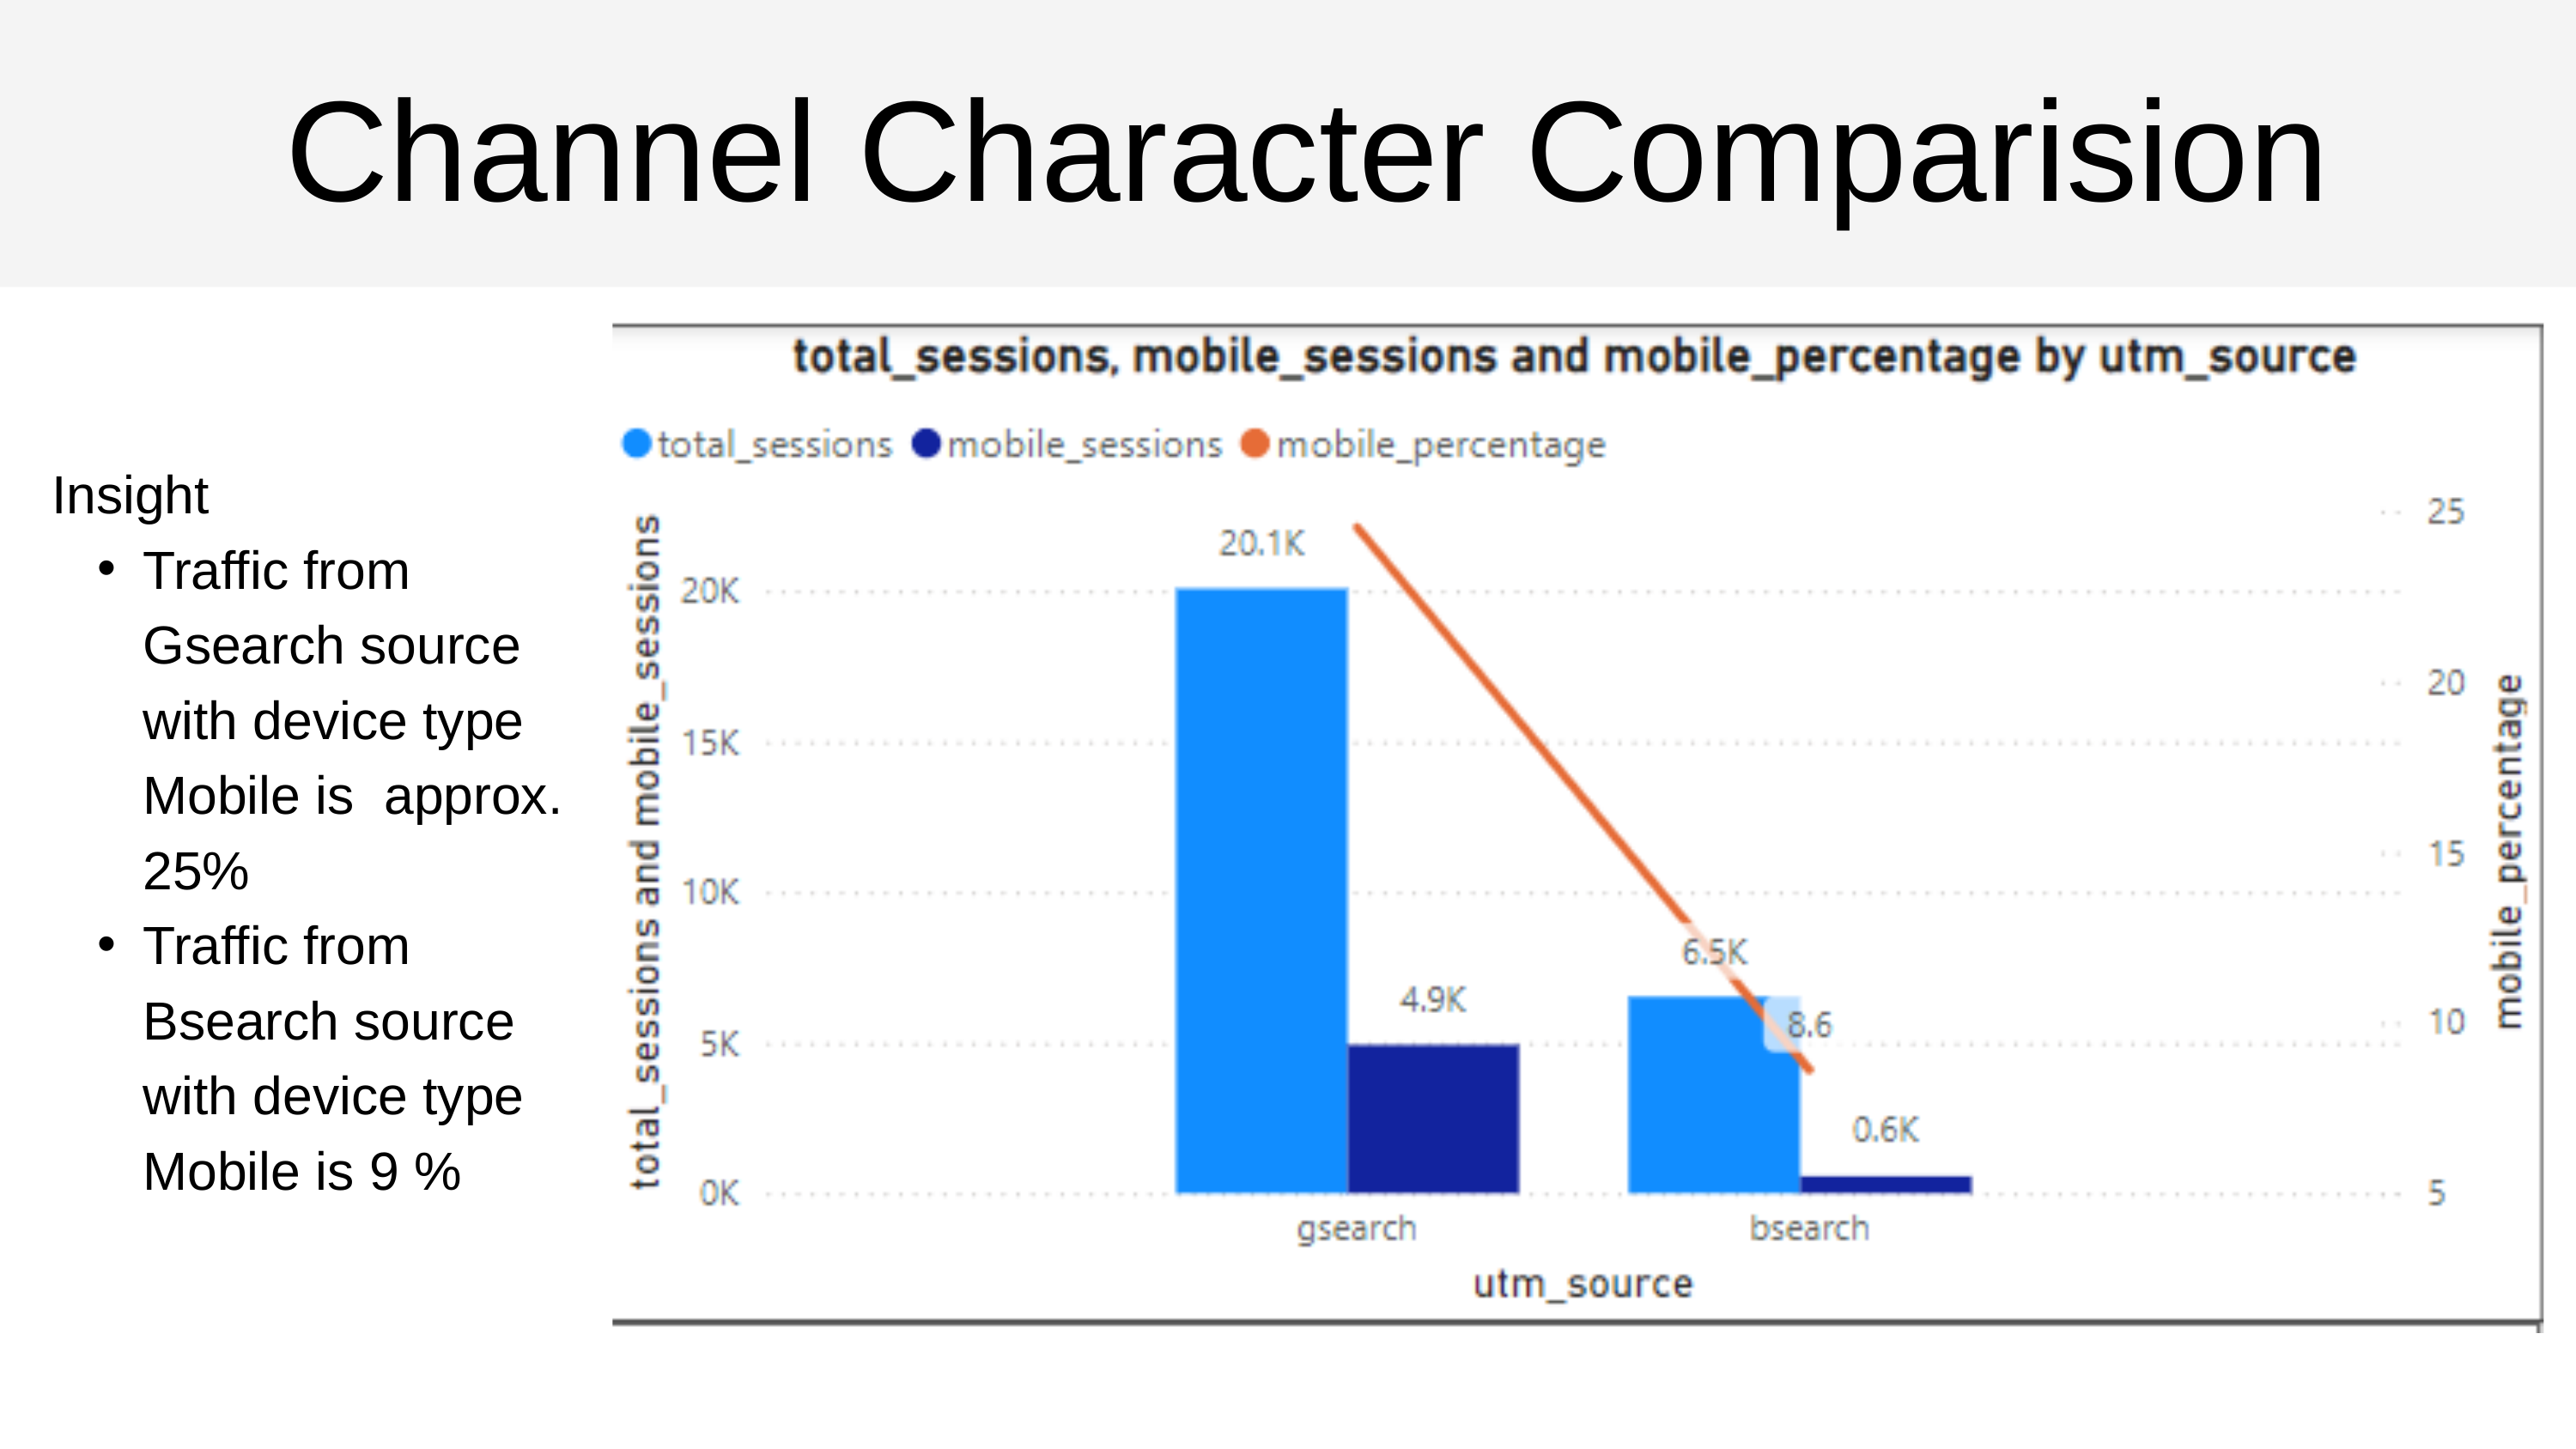

14
 Channel Character Comparision

Insight
Traffic from Gsearch source with device type Mobile is  approx. 25%
Traffic from Bsearch source with device type Mobile is 9 %